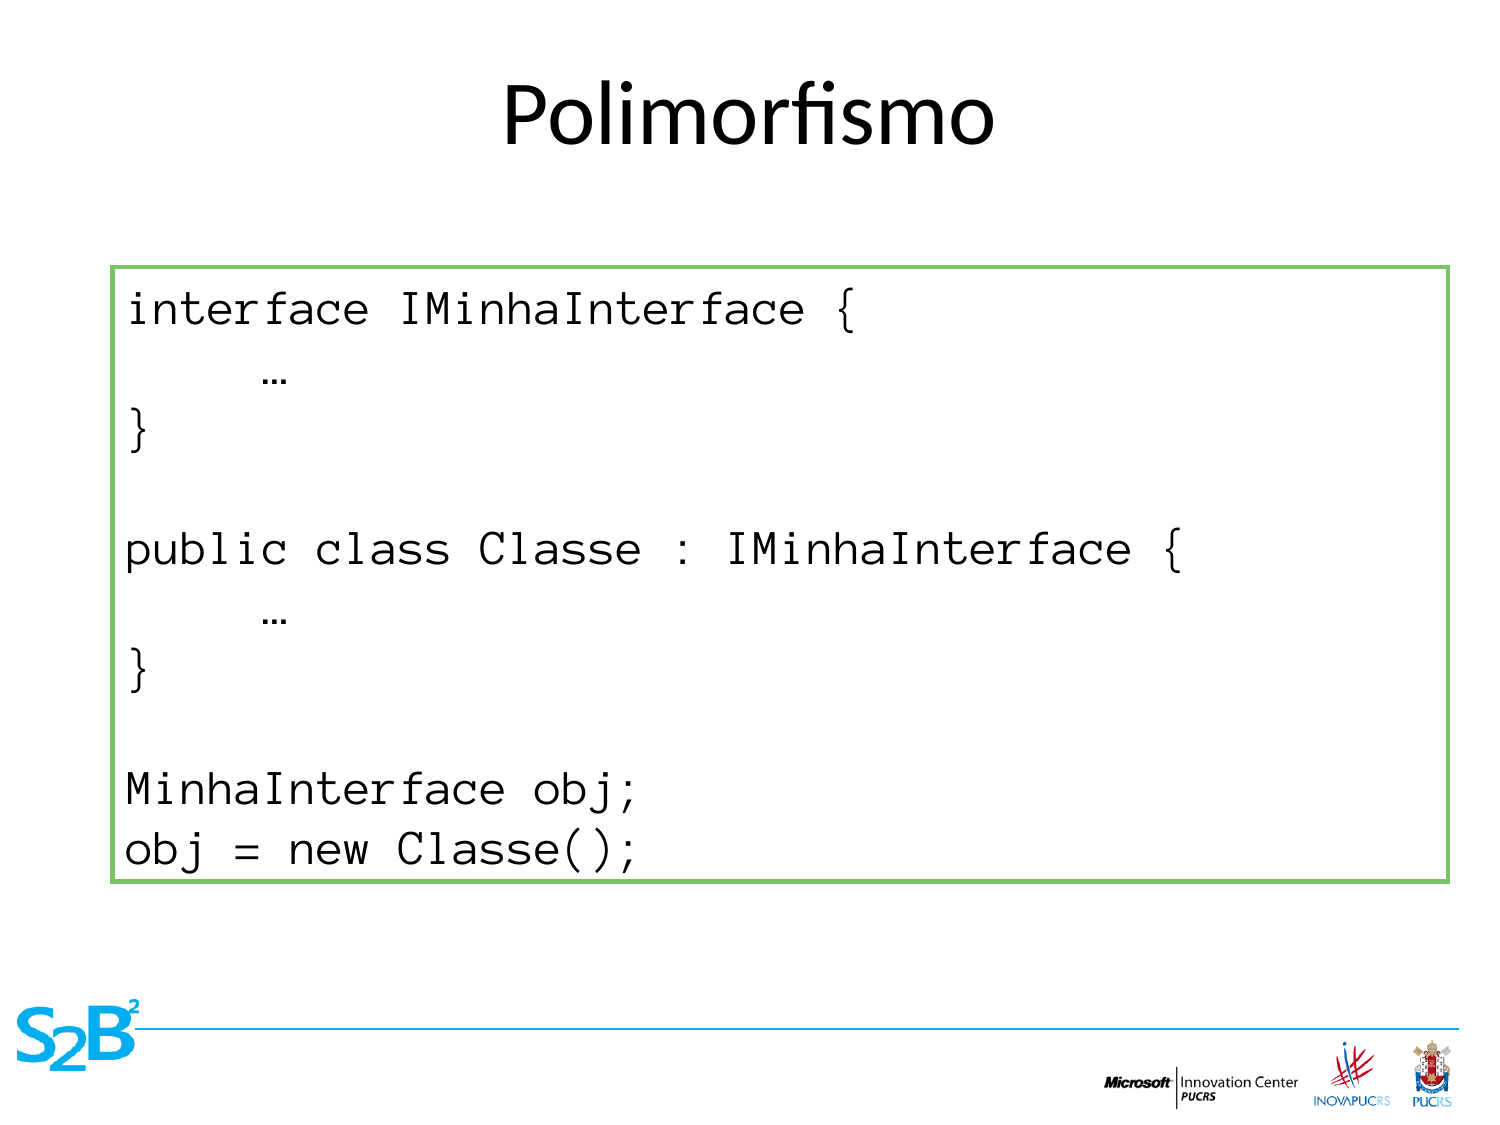

# Polimorfismo

interface IMinhaInterface {
     …
}

public class Classe : IMinhaInterface {
     …
}

MinhaInterface obj;
obj = new Classe();